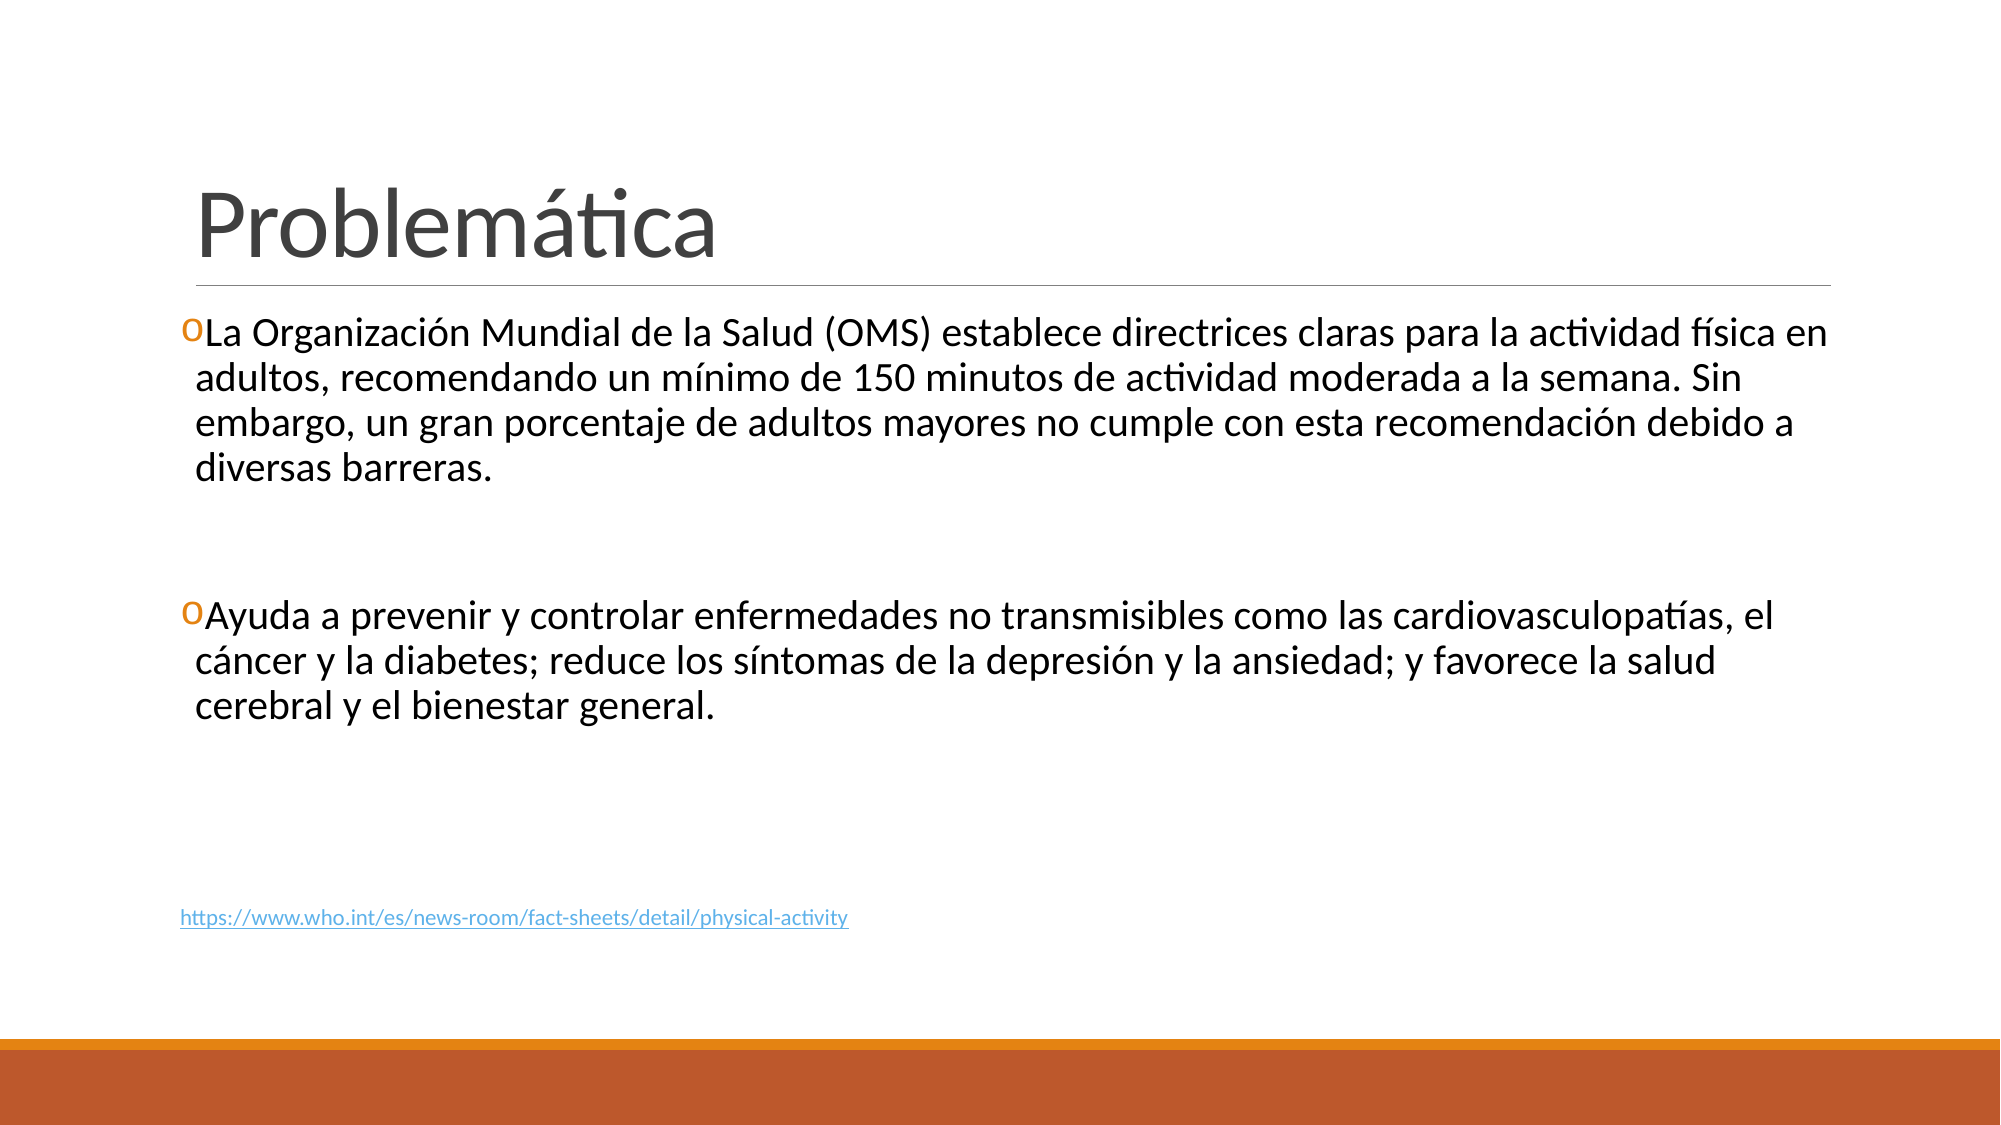

# Problemática
La Organización Mundial de la Salud (OMS) establece directrices claras para la actividad física en adultos, recomendando un mínimo de 150 minutos de actividad moderada a la semana. Sin embargo, un gran porcentaje de adultos mayores no cumple con esta recomendación debido a diversas barreras.

Ayuda a prevenir y controlar enfermedades no transmisibles como las cardiovasculopatías, el cáncer y la diabetes; reduce los síntomas de la depresión y la ansiedad; y favorece la salud cerebral y el bienestar general.

https://www.who.int/es/news-room/fact-sheets/detail/physical-activity